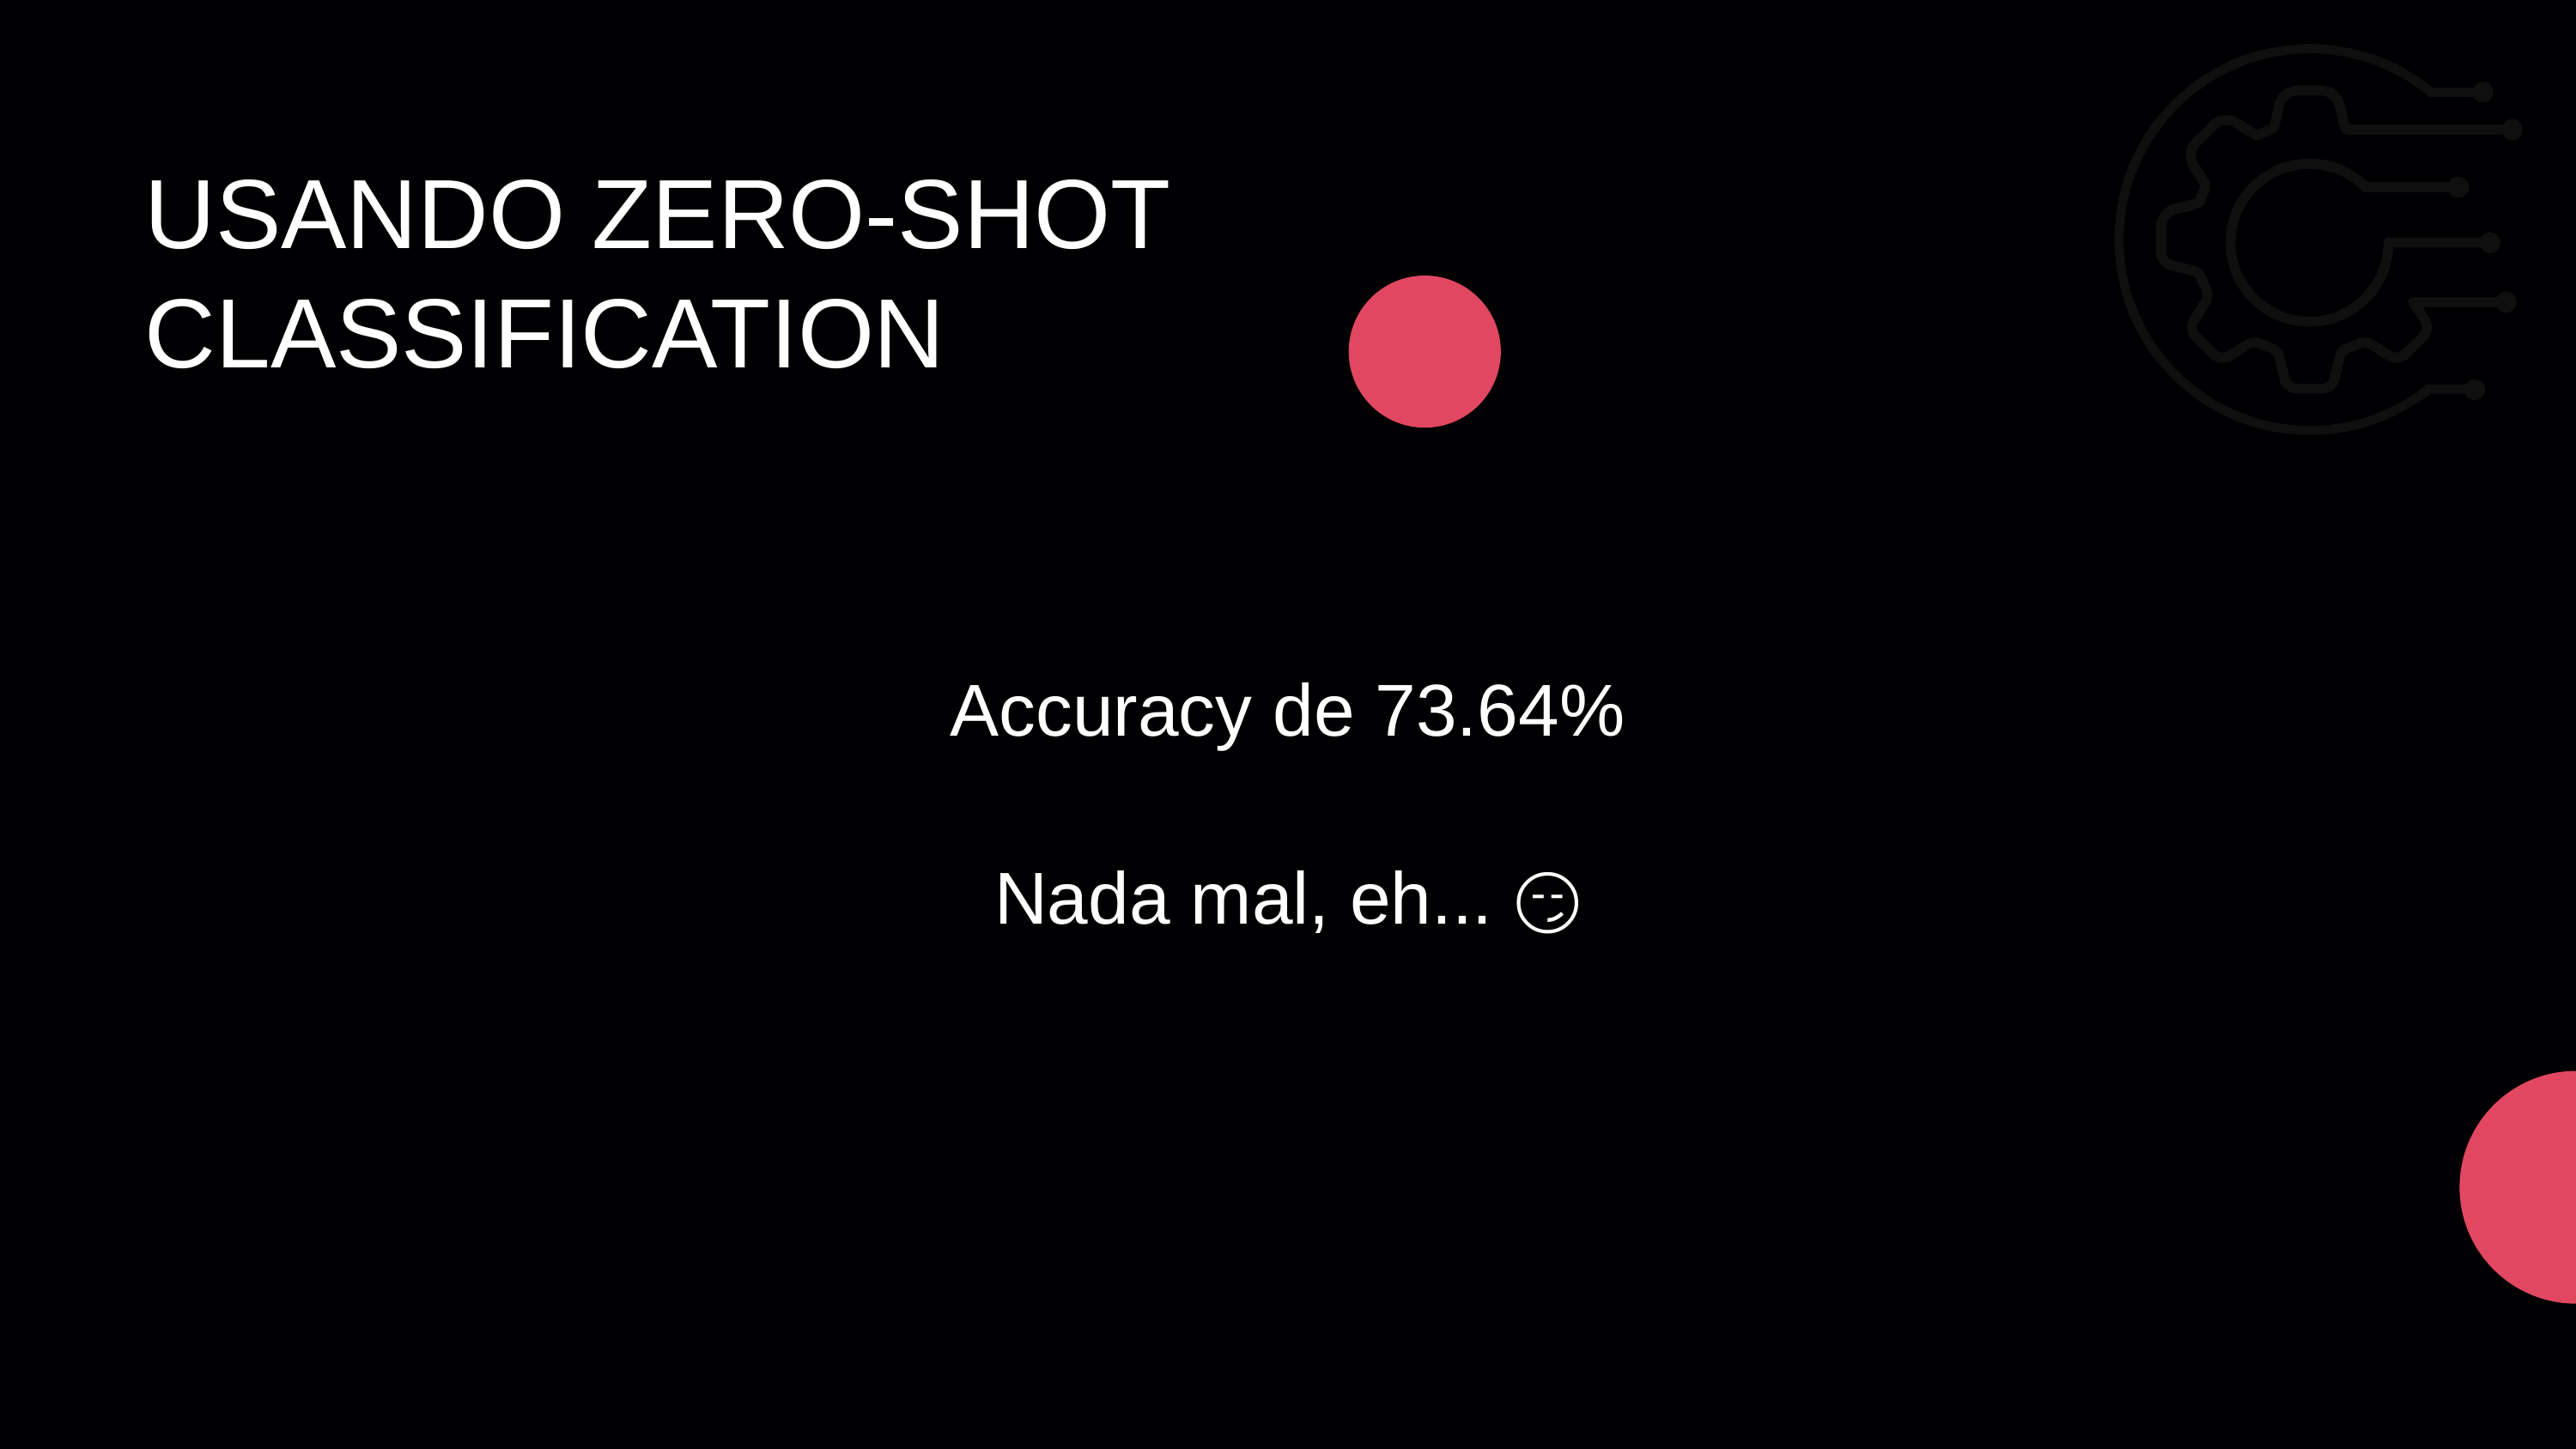

USANDO ZERO-SHOT CLASSIFICATION

Accuracy de 73.64%

Nada mal, eh... 😏